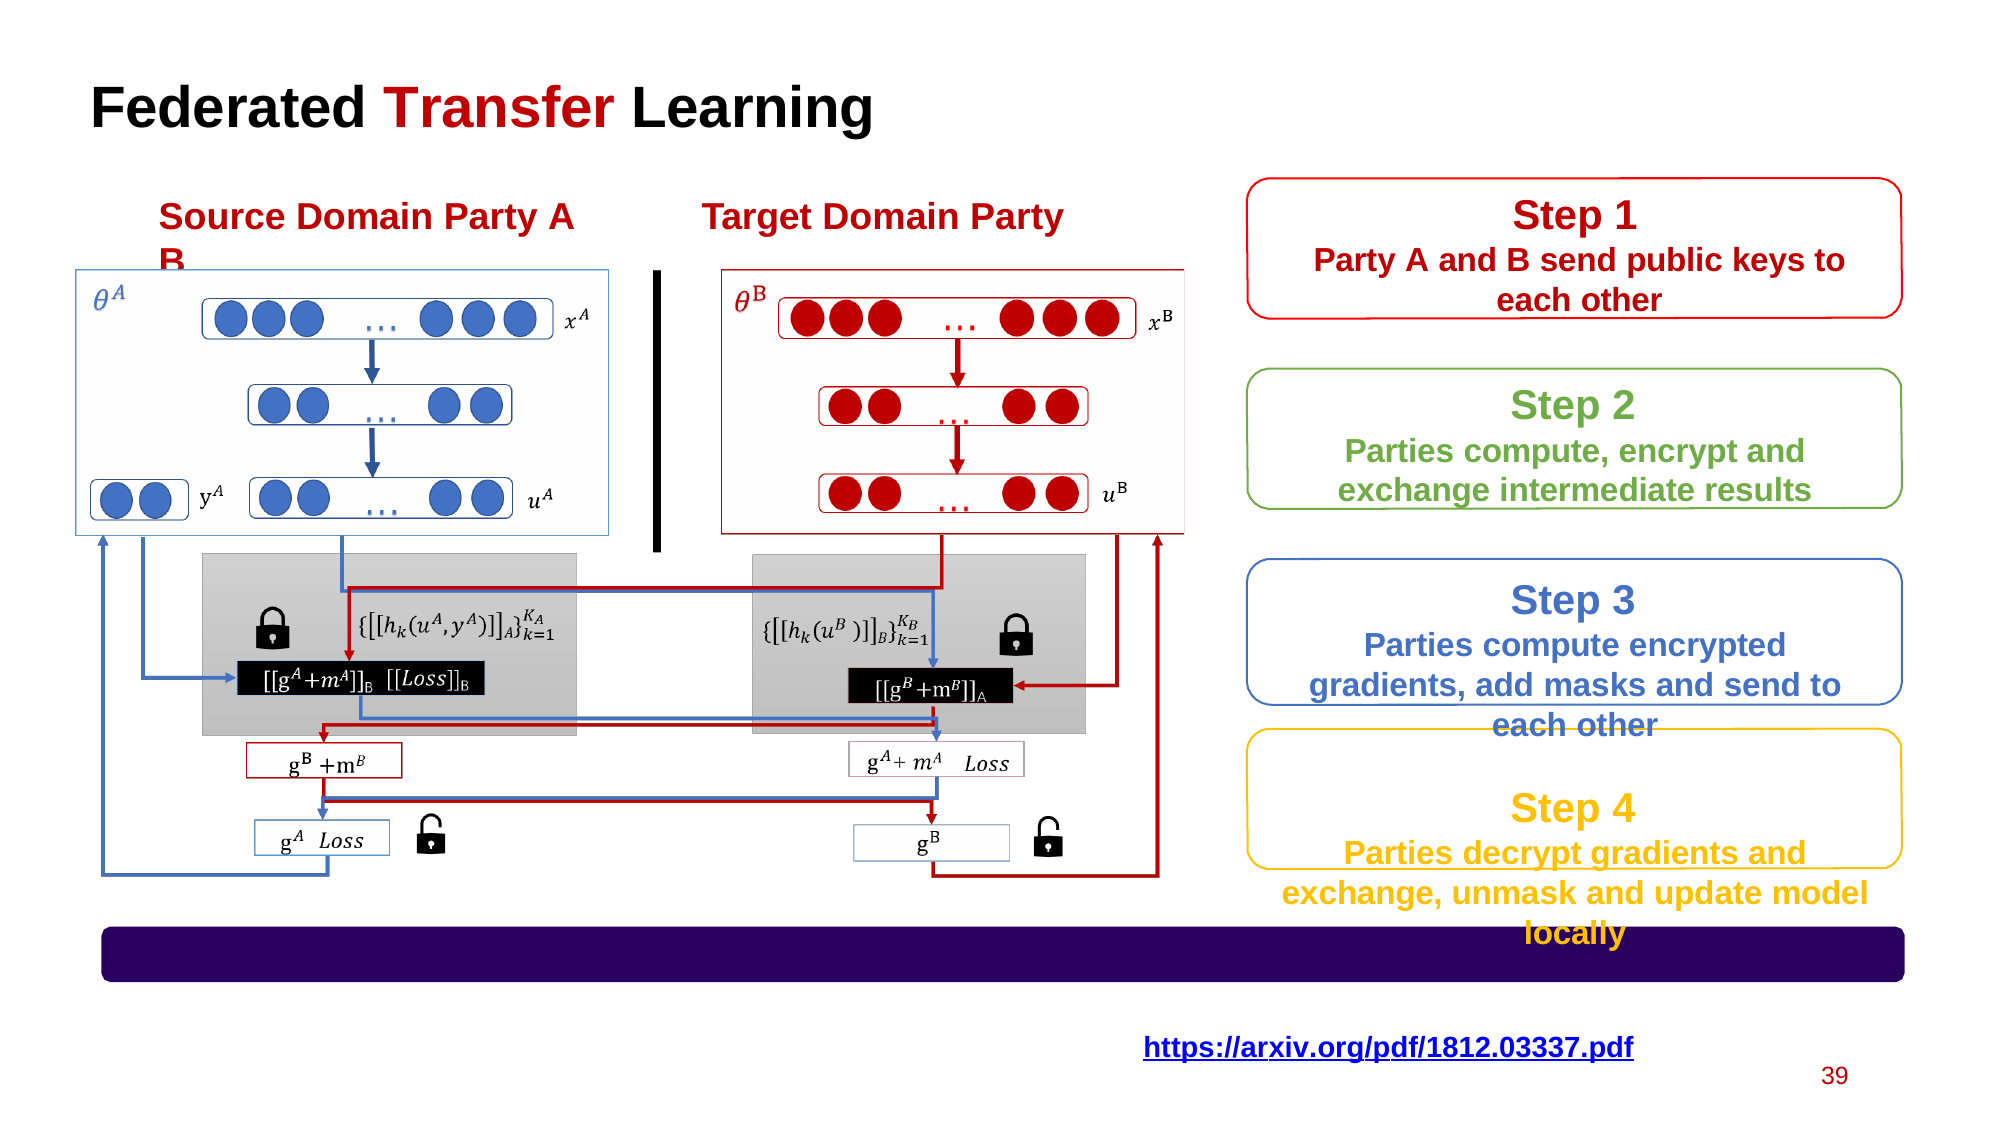

# Federated Transfer Learning

Step 1
Party A and B send public keys to each other
Source Domain Party A	Target Domain Party B

Step 2
Parties compute, encrypt and exchange intermediate results

Step 3
Parties compute encrypted gradients, add masks and send to each other

Step 4
Parties decrypt gradients and exchange, unmask and update model locally

Federated Transfer Learning. Yang Liu, Tianjian Chen, Qiang Yang, https://arxiv.org/pdf/1812.03337.pdf 2018

39